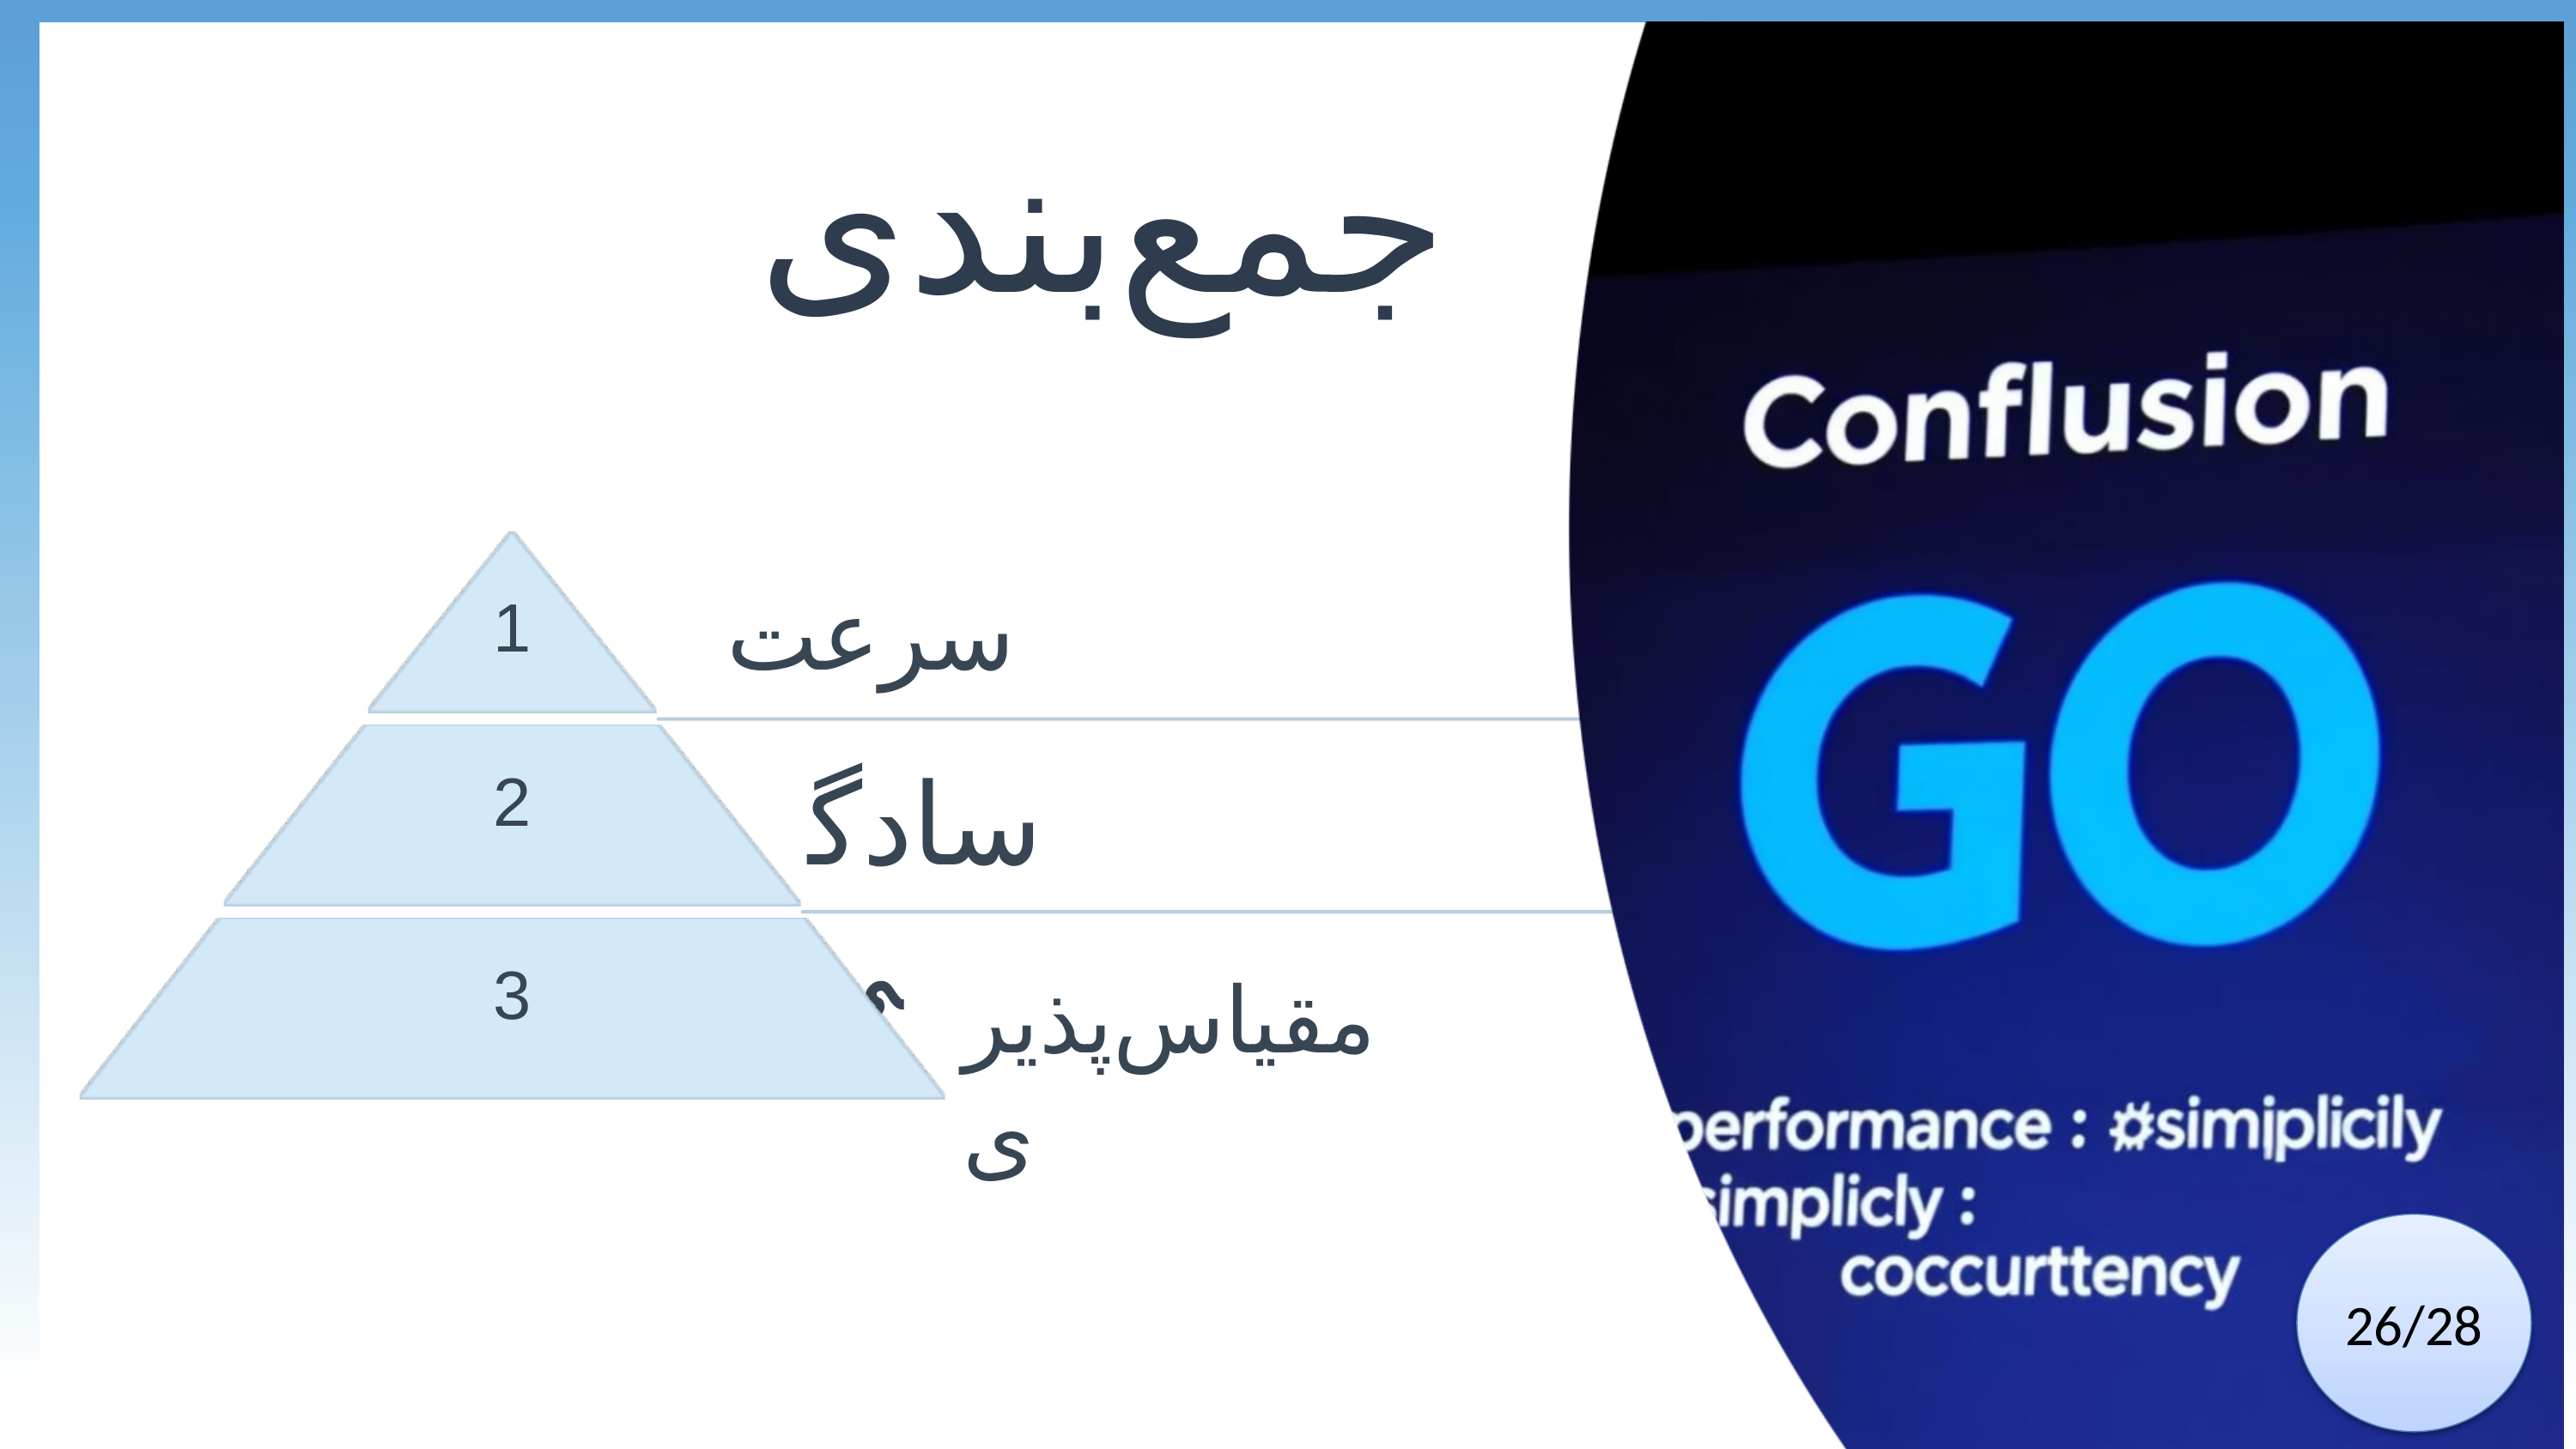

جمع‌بندی

1
سرعت

2
سادگی

3
مقیاس‌پذیری
26/28